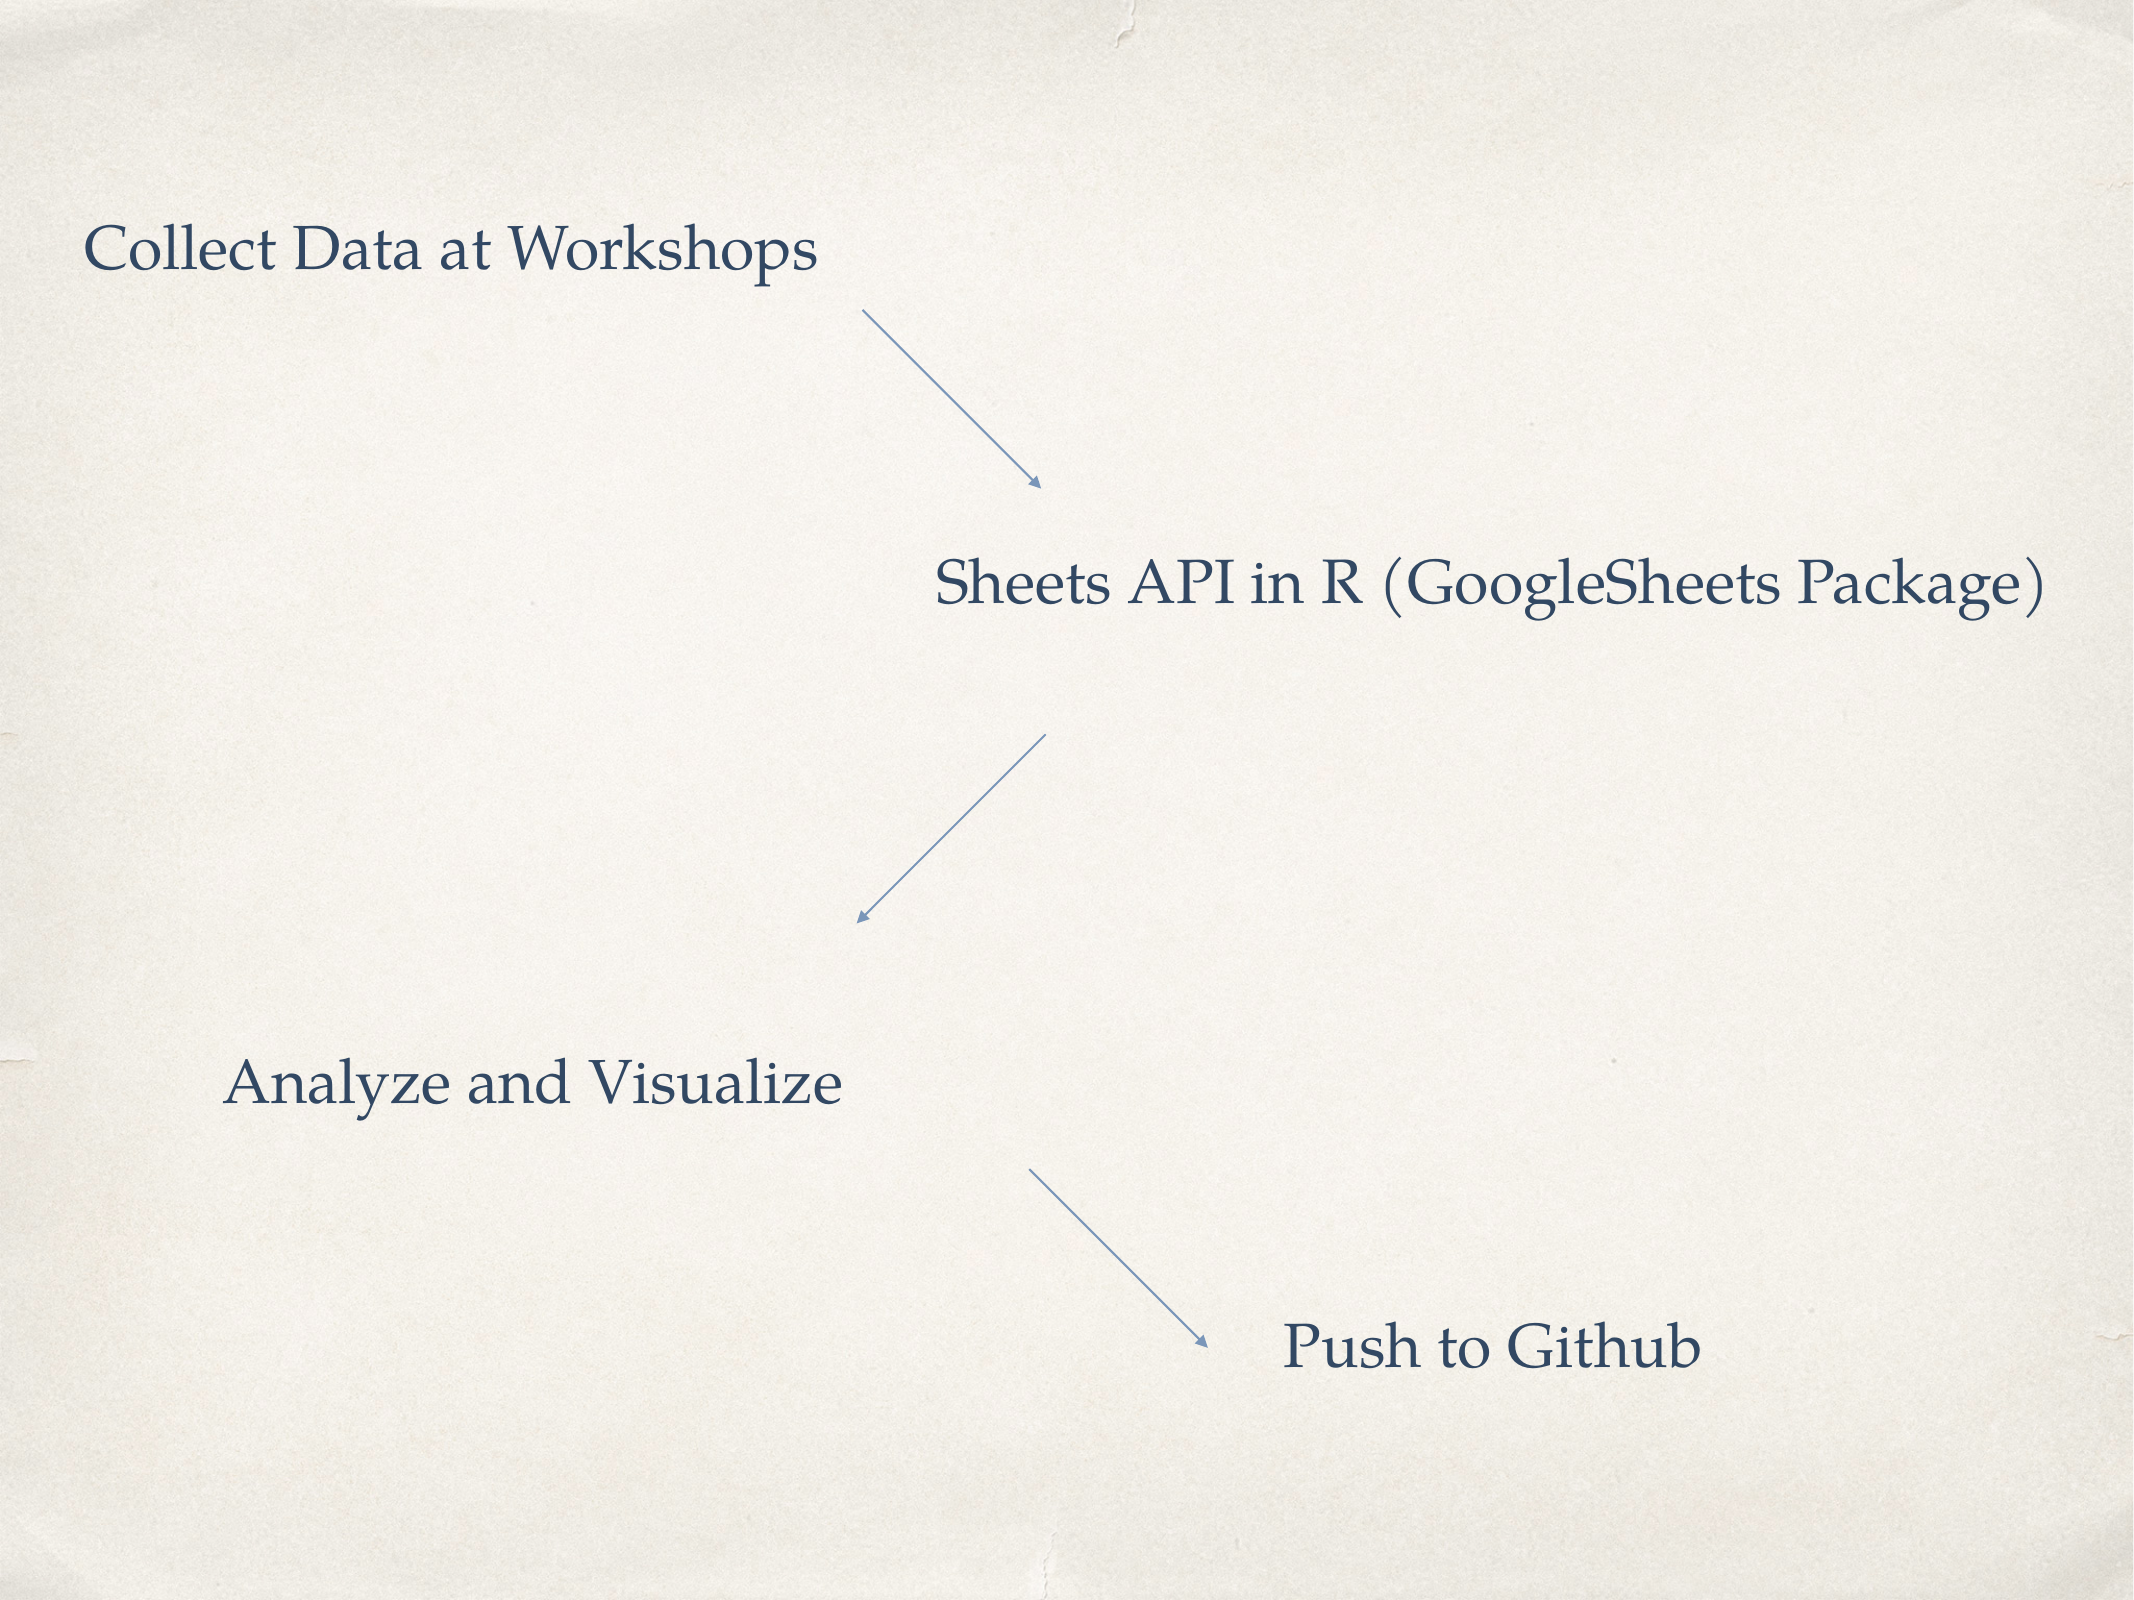

Collect Data at Workshops

Sheets API in R (GoogleSheets Package)

Analyze and Visualize

Push to Github